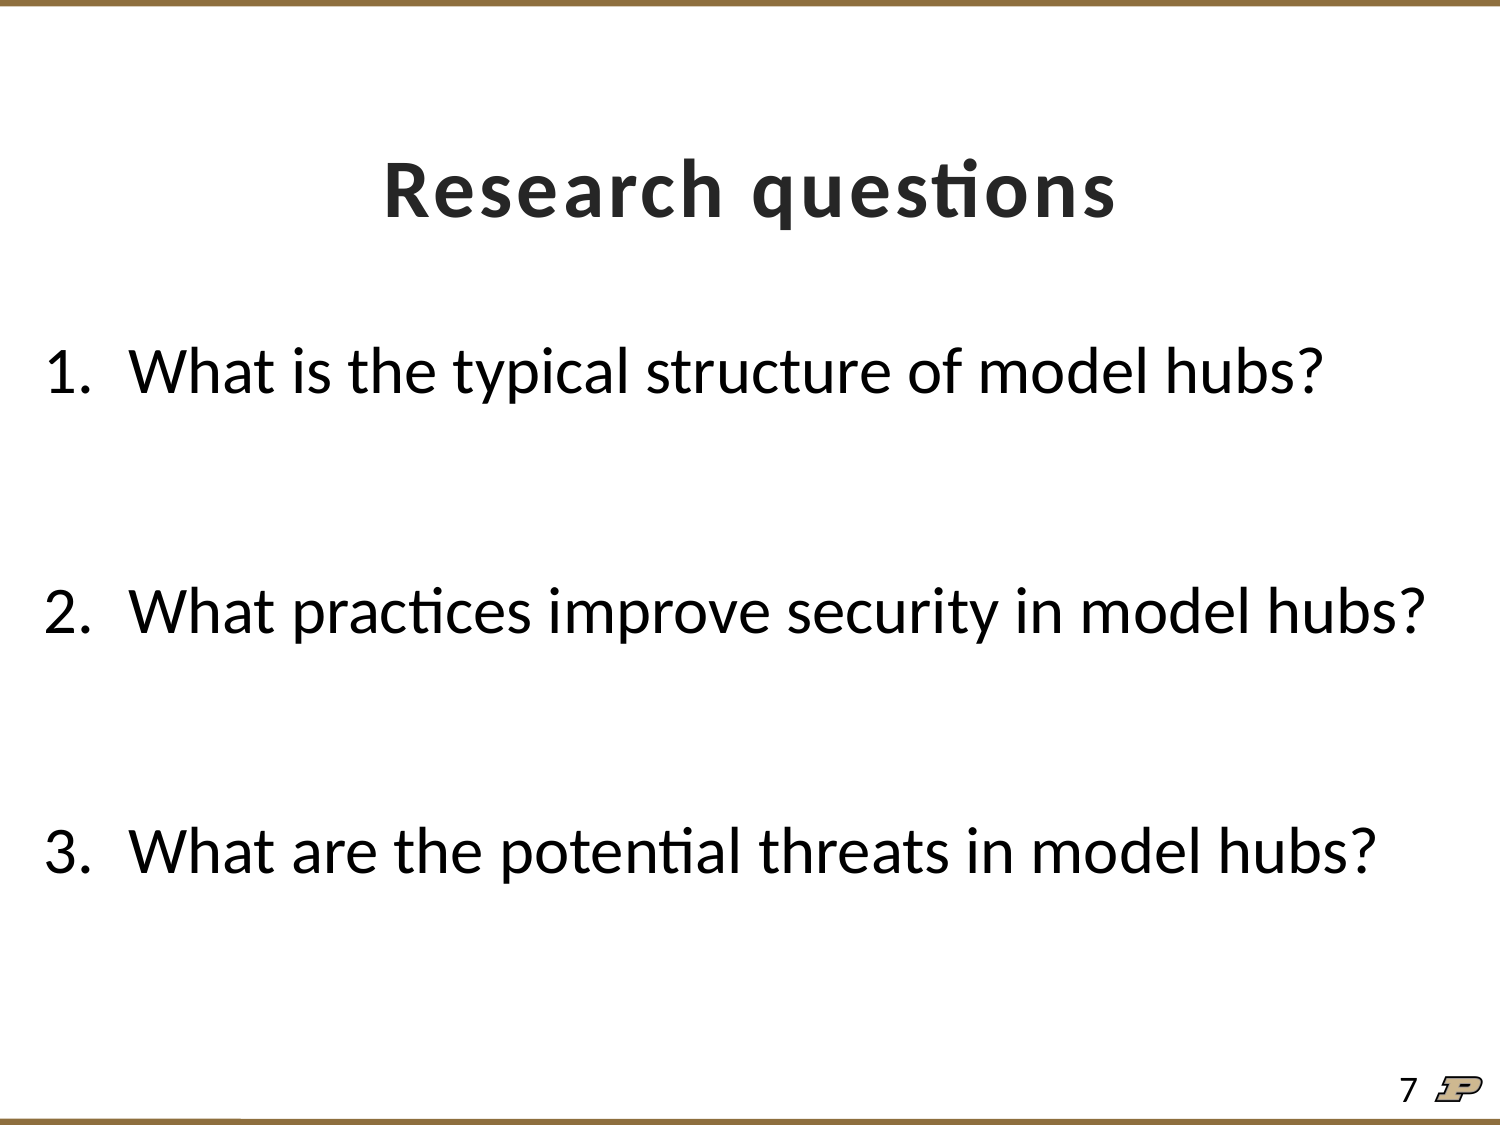

# Research questions
What is the typical structure of model hubs?

What practices improve security in model hubs?

What are the potential threats in model hubs?
7